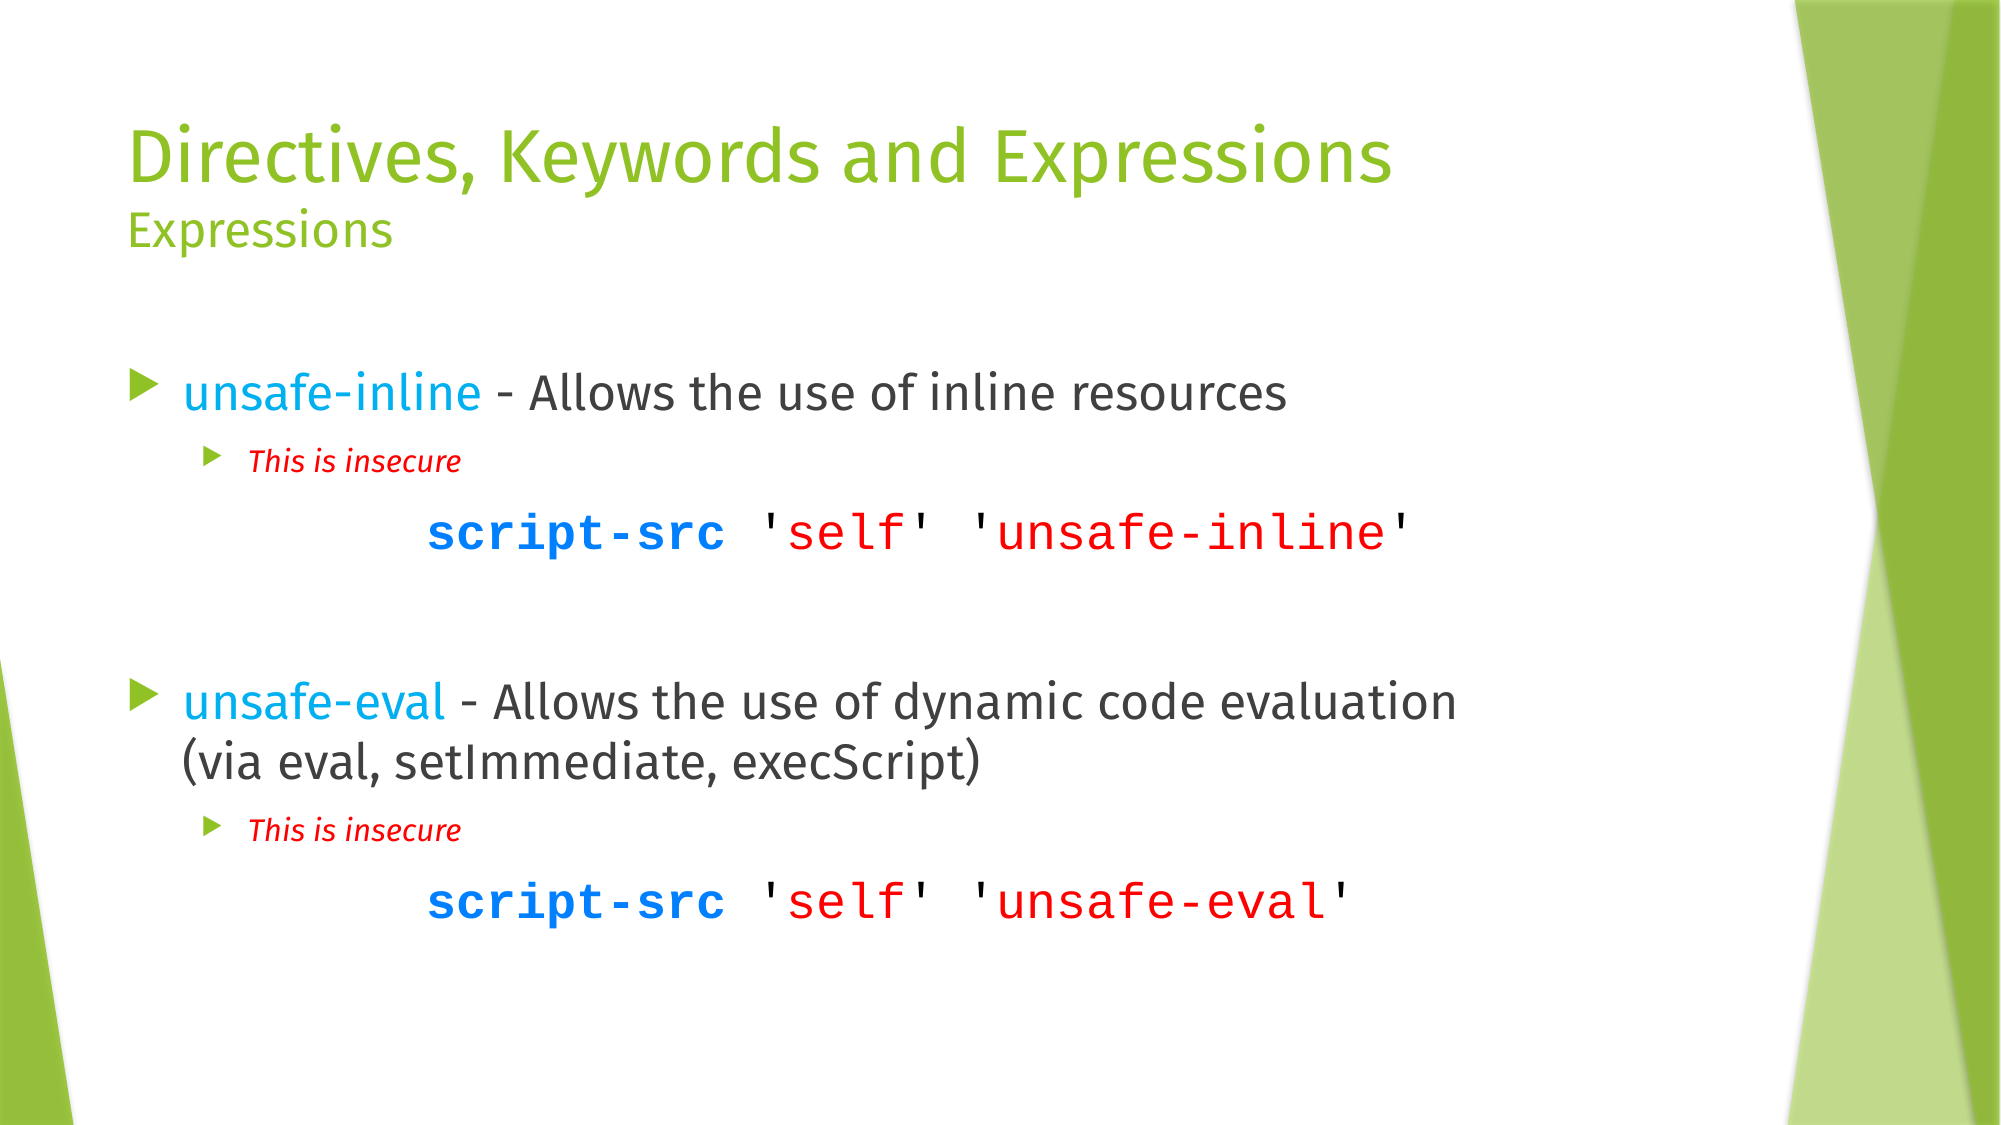

# Directives, Keywords and Expressions Expressions
unsafe-inline - Allows the use of inline resources
This is insecure
		script-src 'self' 'unsafe-inline'

unsafe-eval - Allows the use of dynamic code evaluation (via eval, setImmediate, execScript)
This is insecure
		script-src 'self' 'unsafe-eval'